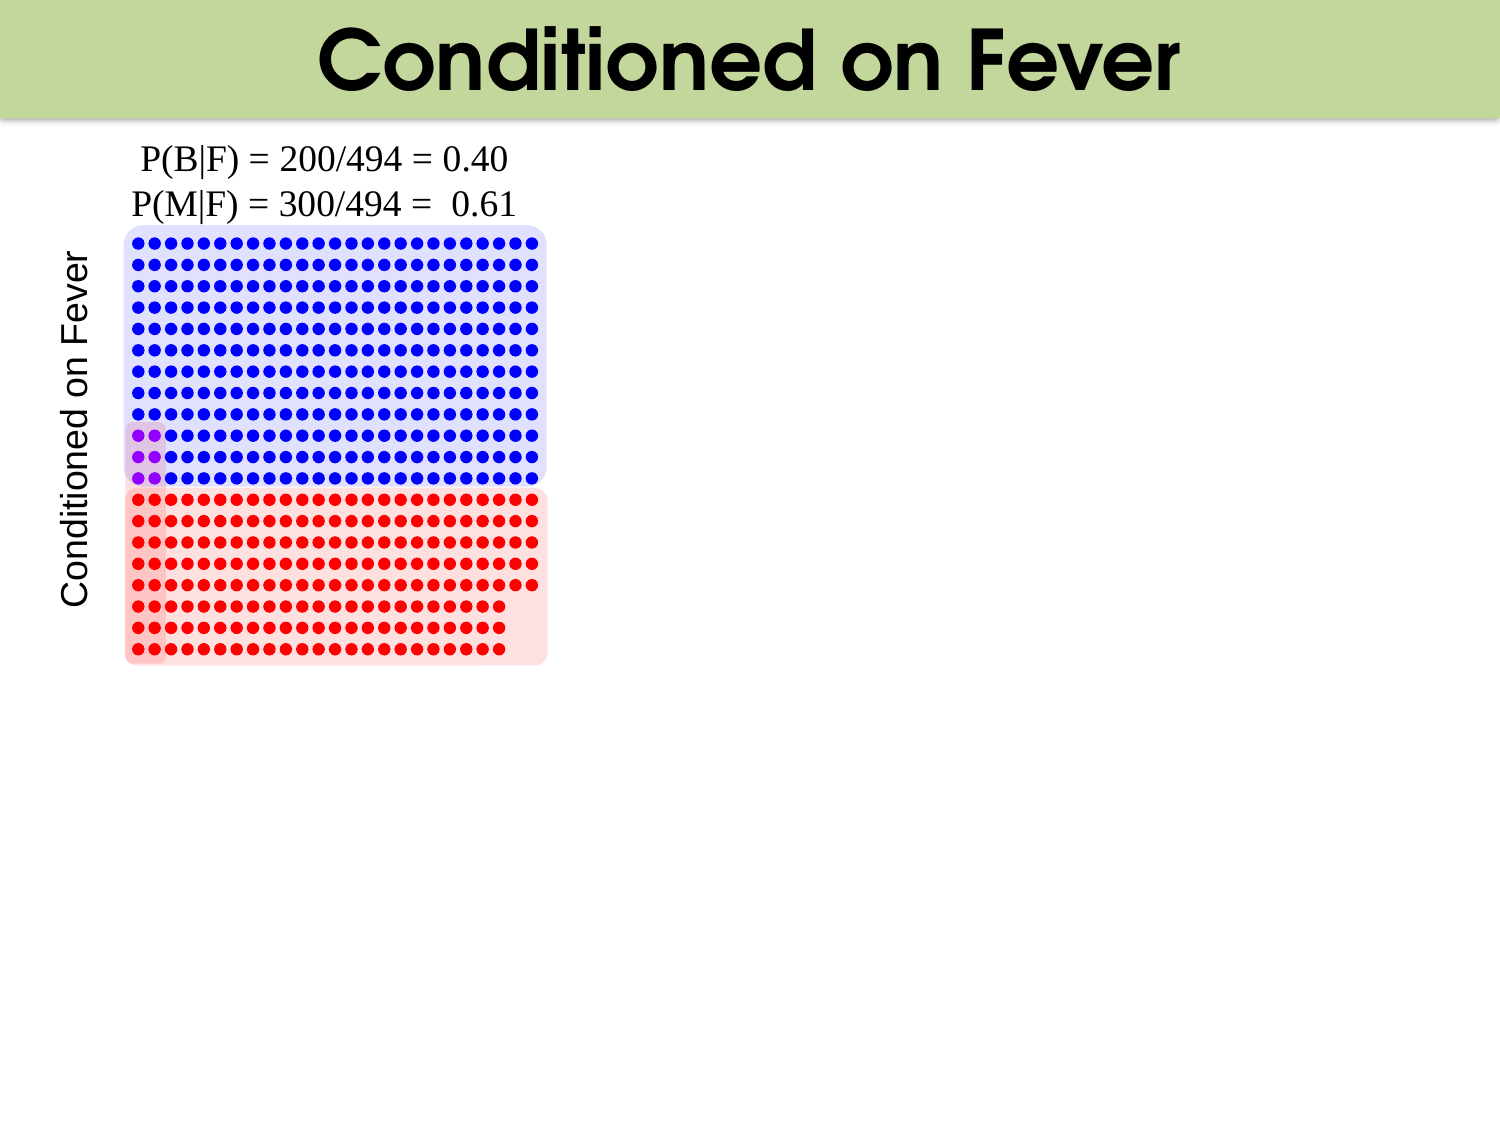

Conditioned on Fever
P(B|F) = 200/494 = 0.40
P(M|F) = 300/494 =  0.61

Conditioned on Fever